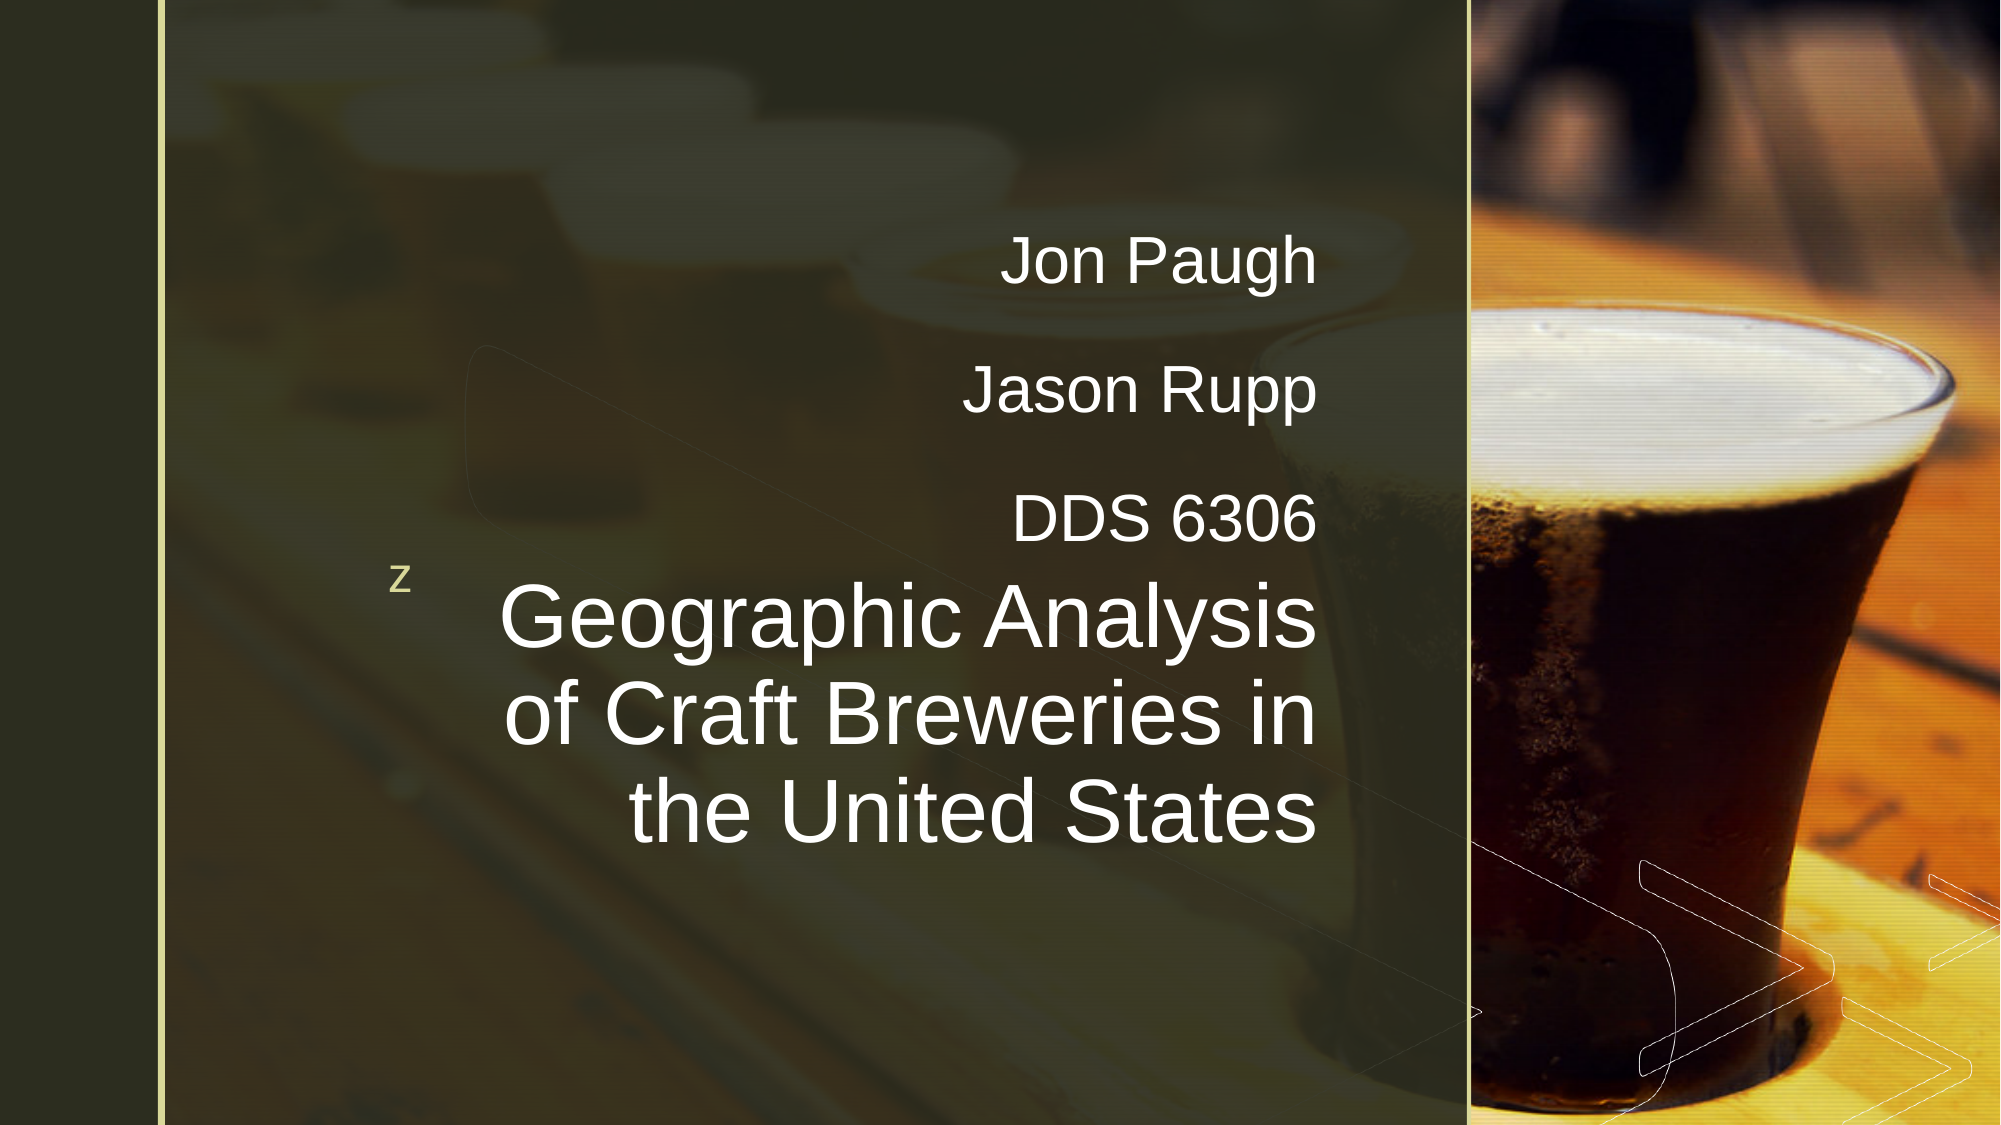

Jon Paugh
Jason Rupp
DDS 6306
# Geographic Analysis of Craft Breweries in the United States